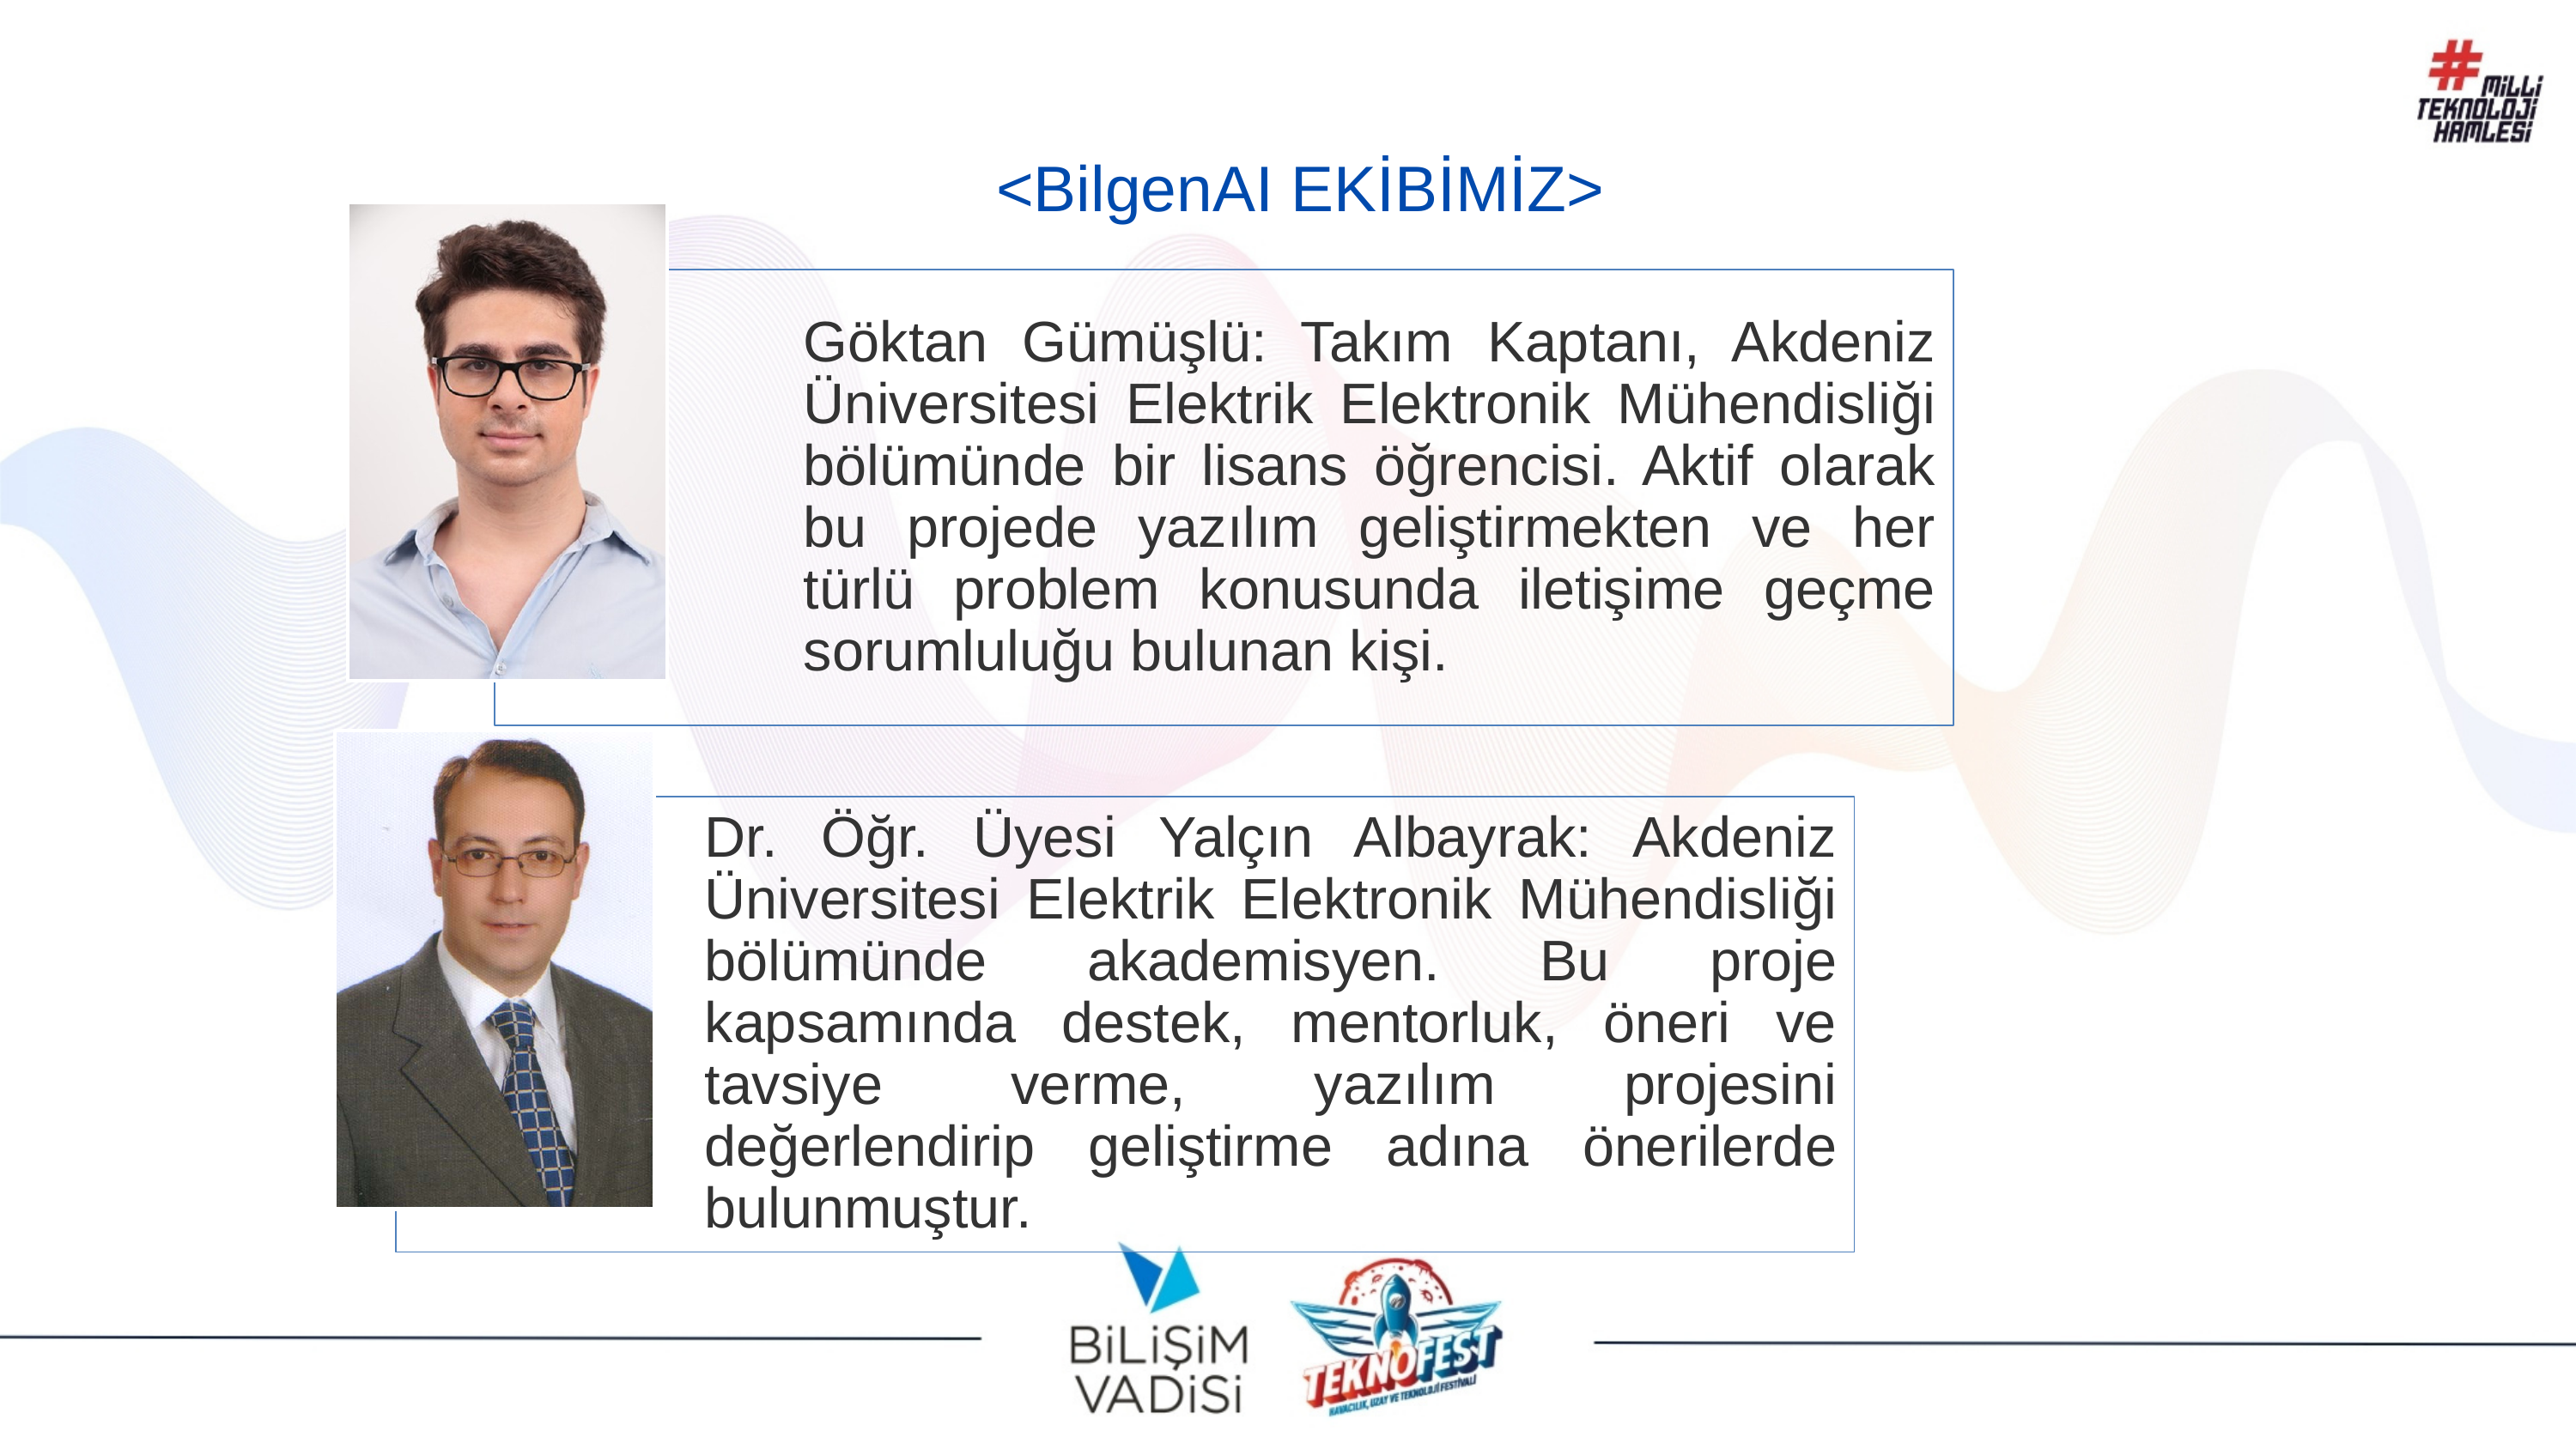

Göktan Gümüşlü: Takım Kaptanı, Akdeniz Üniversitesi Elektrik Elektronik Mühendisliği bölümünde bir lisans öğrencisi. Aktif olarak bu projede yazılım geliştirmekten ve her türlü problem konusunda iletişime geçme sorumluluğu bulunan kişi.
Dr. Öğr. Üyesi Yalçın Albayrak: Akdeniz Üniversitesi Elektrik Elektronik Mühendisliği bölümünde akademisyen. Bu proje kapsamında destek, mentorluk, öneri ve tavsiye verme, yazılım projesini değerlendirip geliştirme adına önerilerde bulunmuştur.
<BilgenAI EKİBİMİZ>